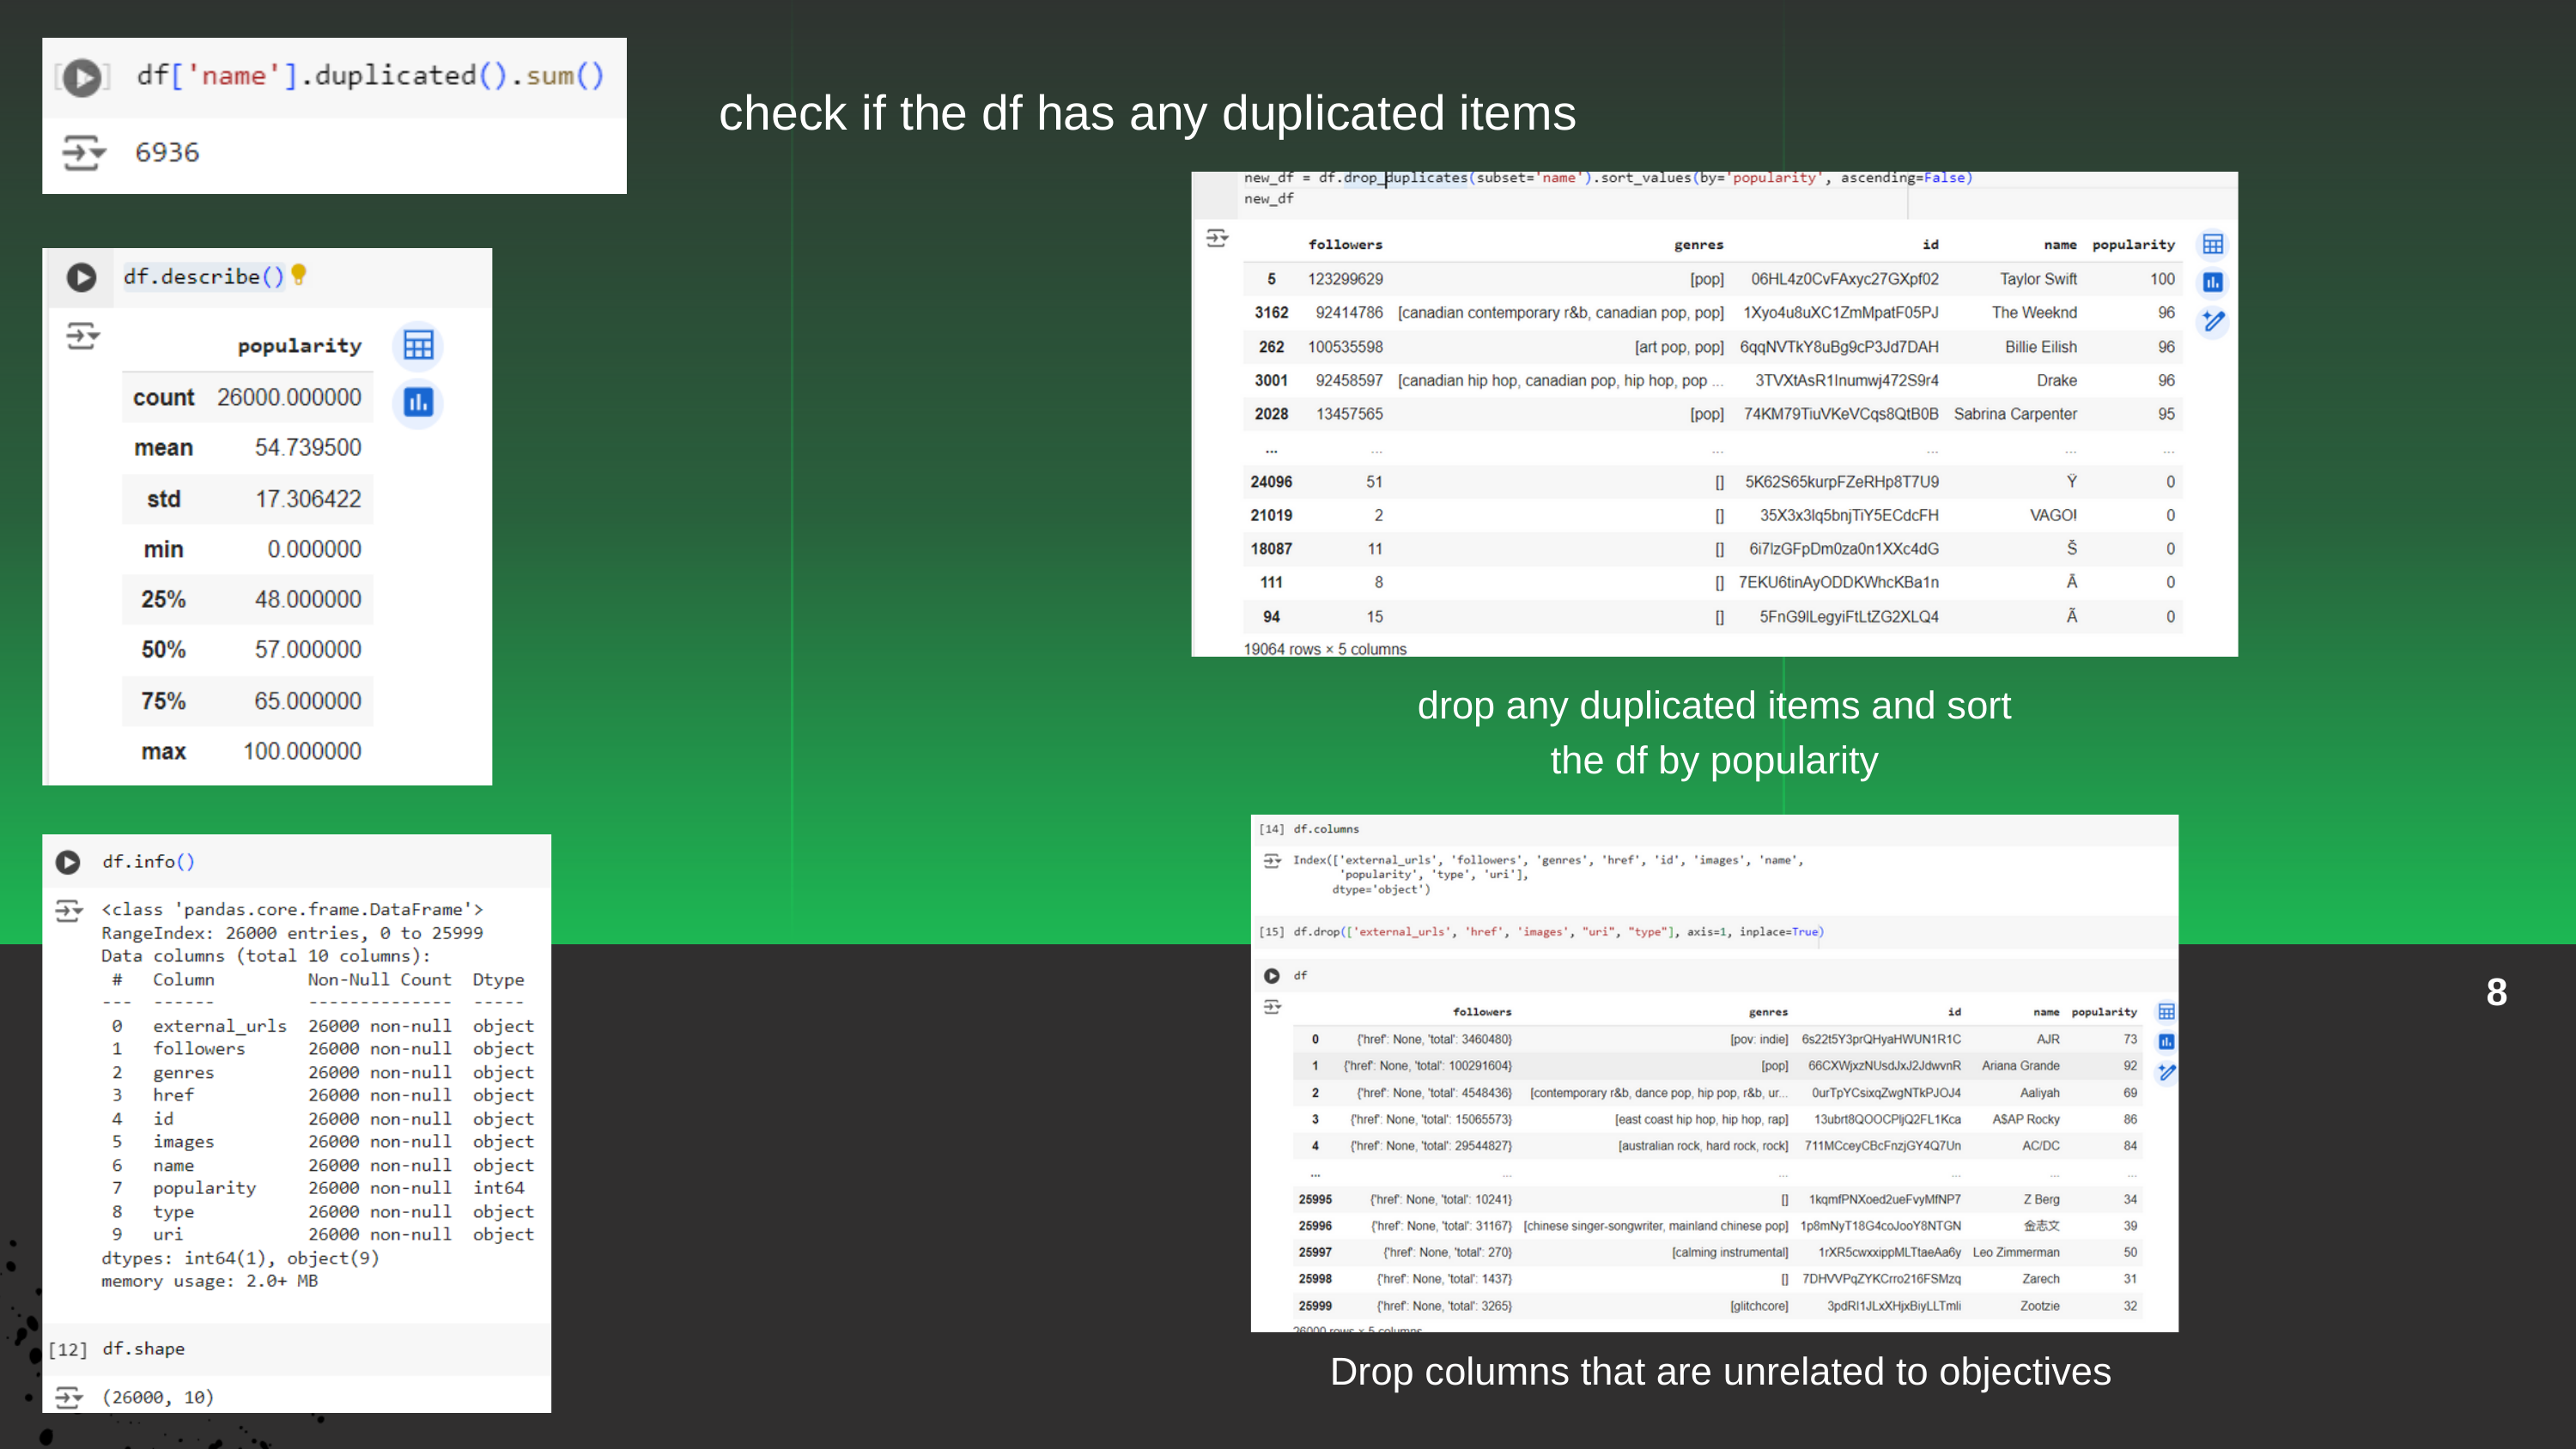

check if the df has any duplicated items

drop any duplicated items and sort the df by popularity

8

Drop columns that are unrelated to objectives